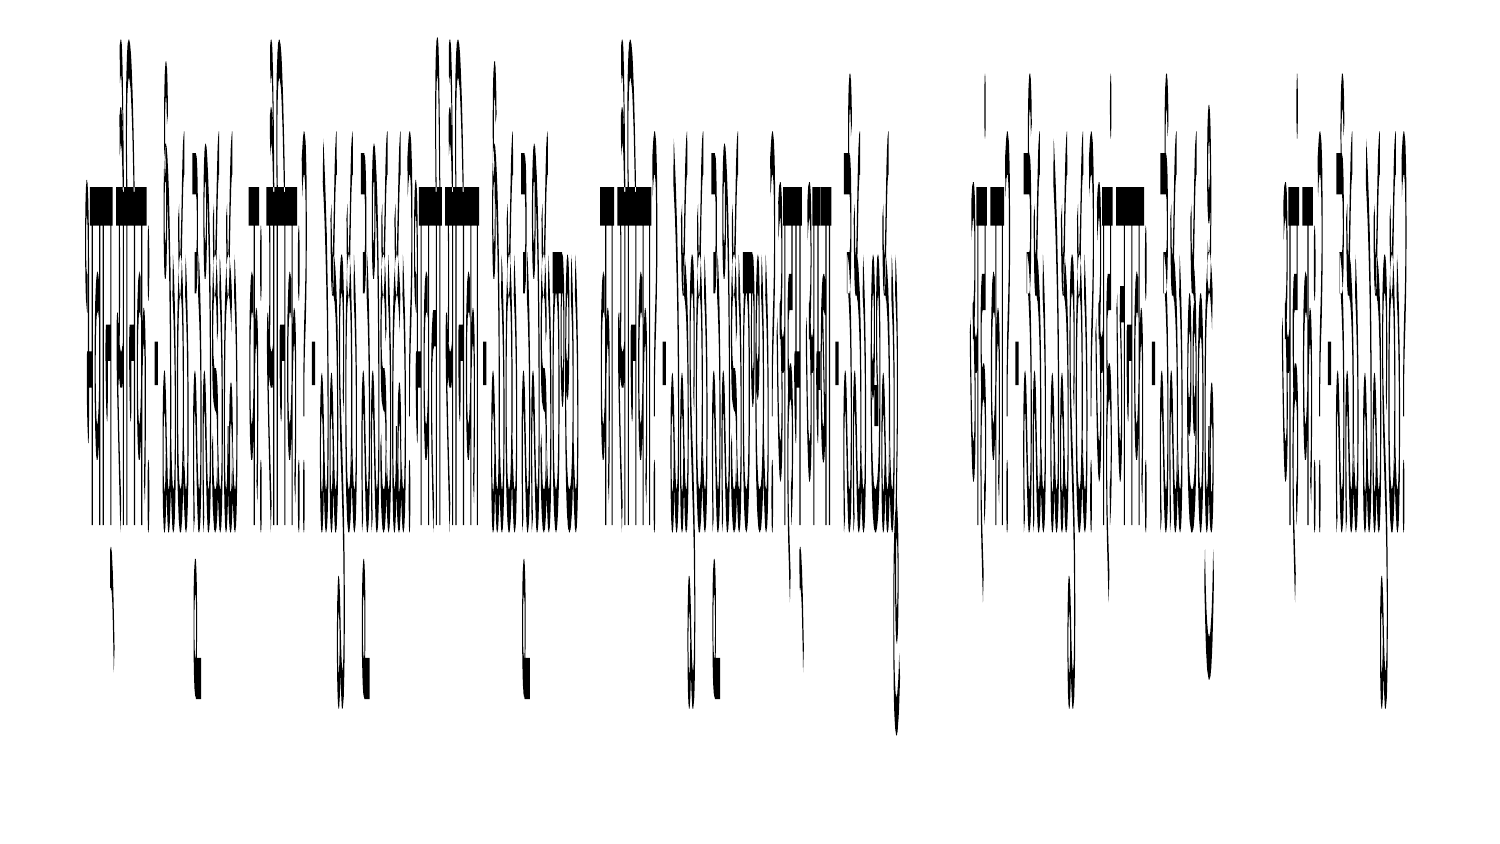

भवान् सैनिक: - మీరు సైనికుడు	   क: सैनिक:? - ఎవ్వరు సైనికుడు?
भवती सैनिका - మీరు సైనికురాలు      का सैनिका? - ఎవ్వరు సైనికురాలు?
अहम् अम्बा - నేను అమ్మ 	                   अहं का? - నేను ఎవ్వరు?
अहं जनक: - నేను తండ్రి                   अहं क:? - నేను ఎవ్వరు?